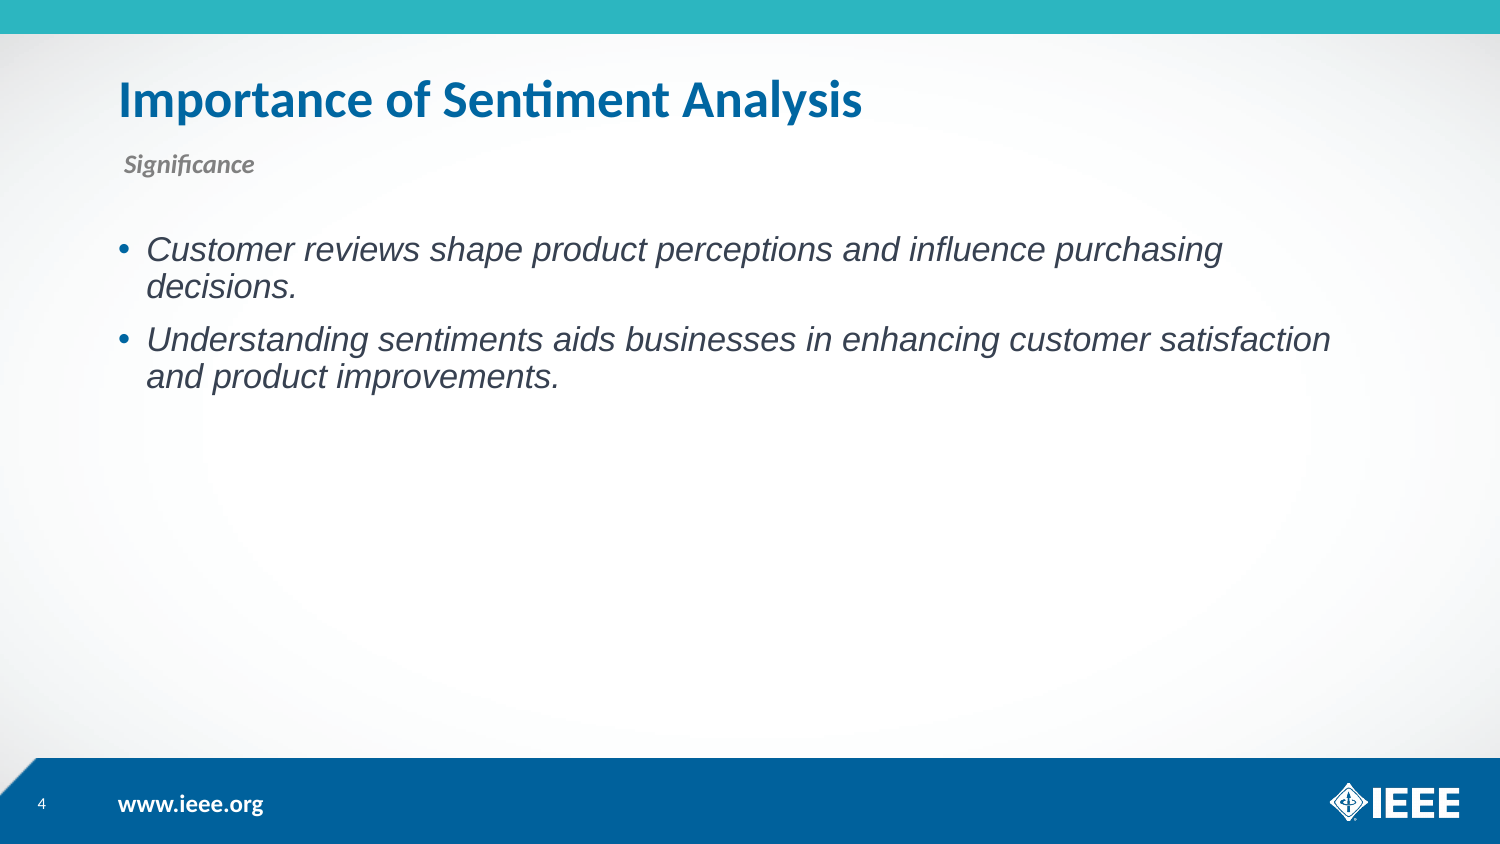

# Importance of Sentiment Analysis
 Significance
Customer reviews shape product perceptions and influence purchasing decisions.
Understanding sentiments aids businesses in enhancing customer satisfaction and product improvements.
4